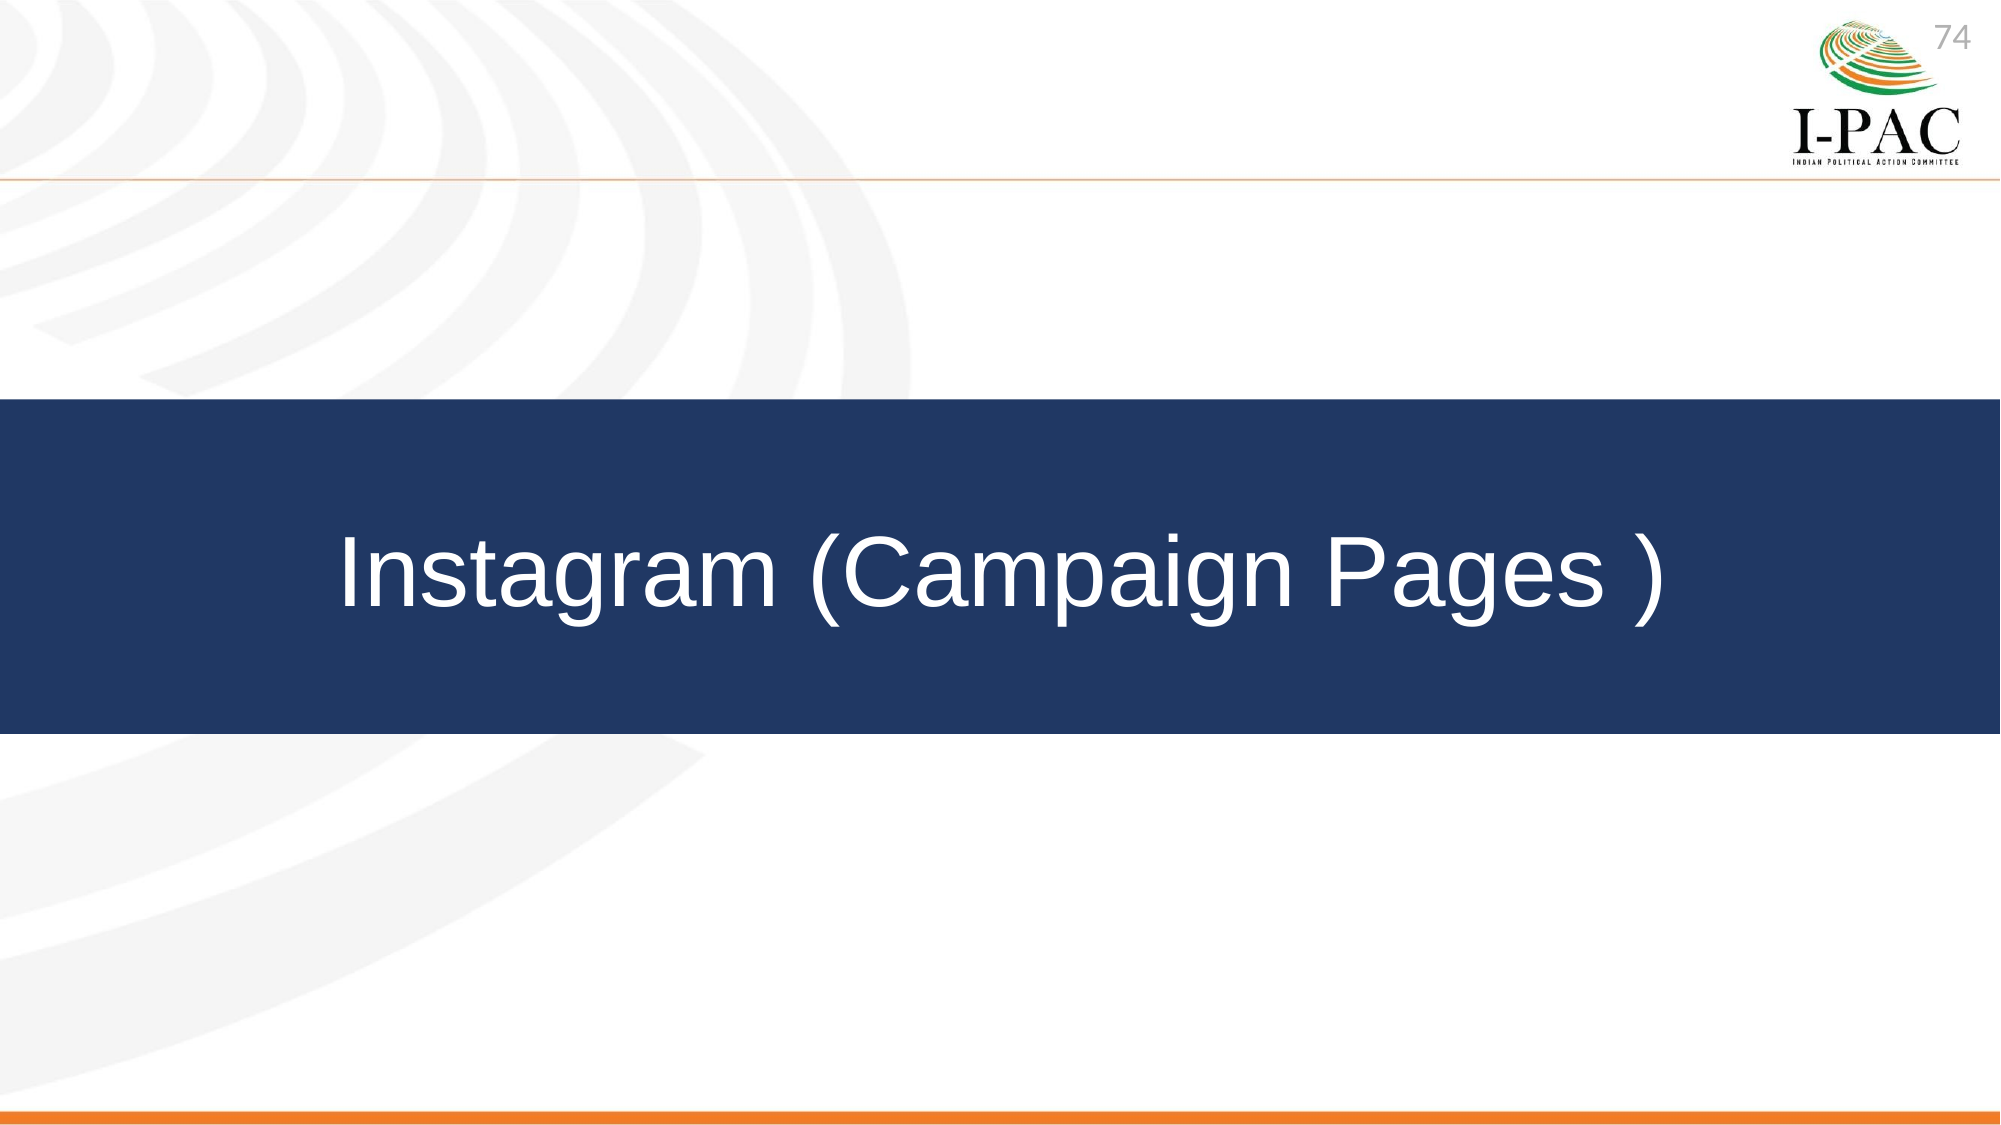

74

Instagram (Campaign Pages )

# SMA